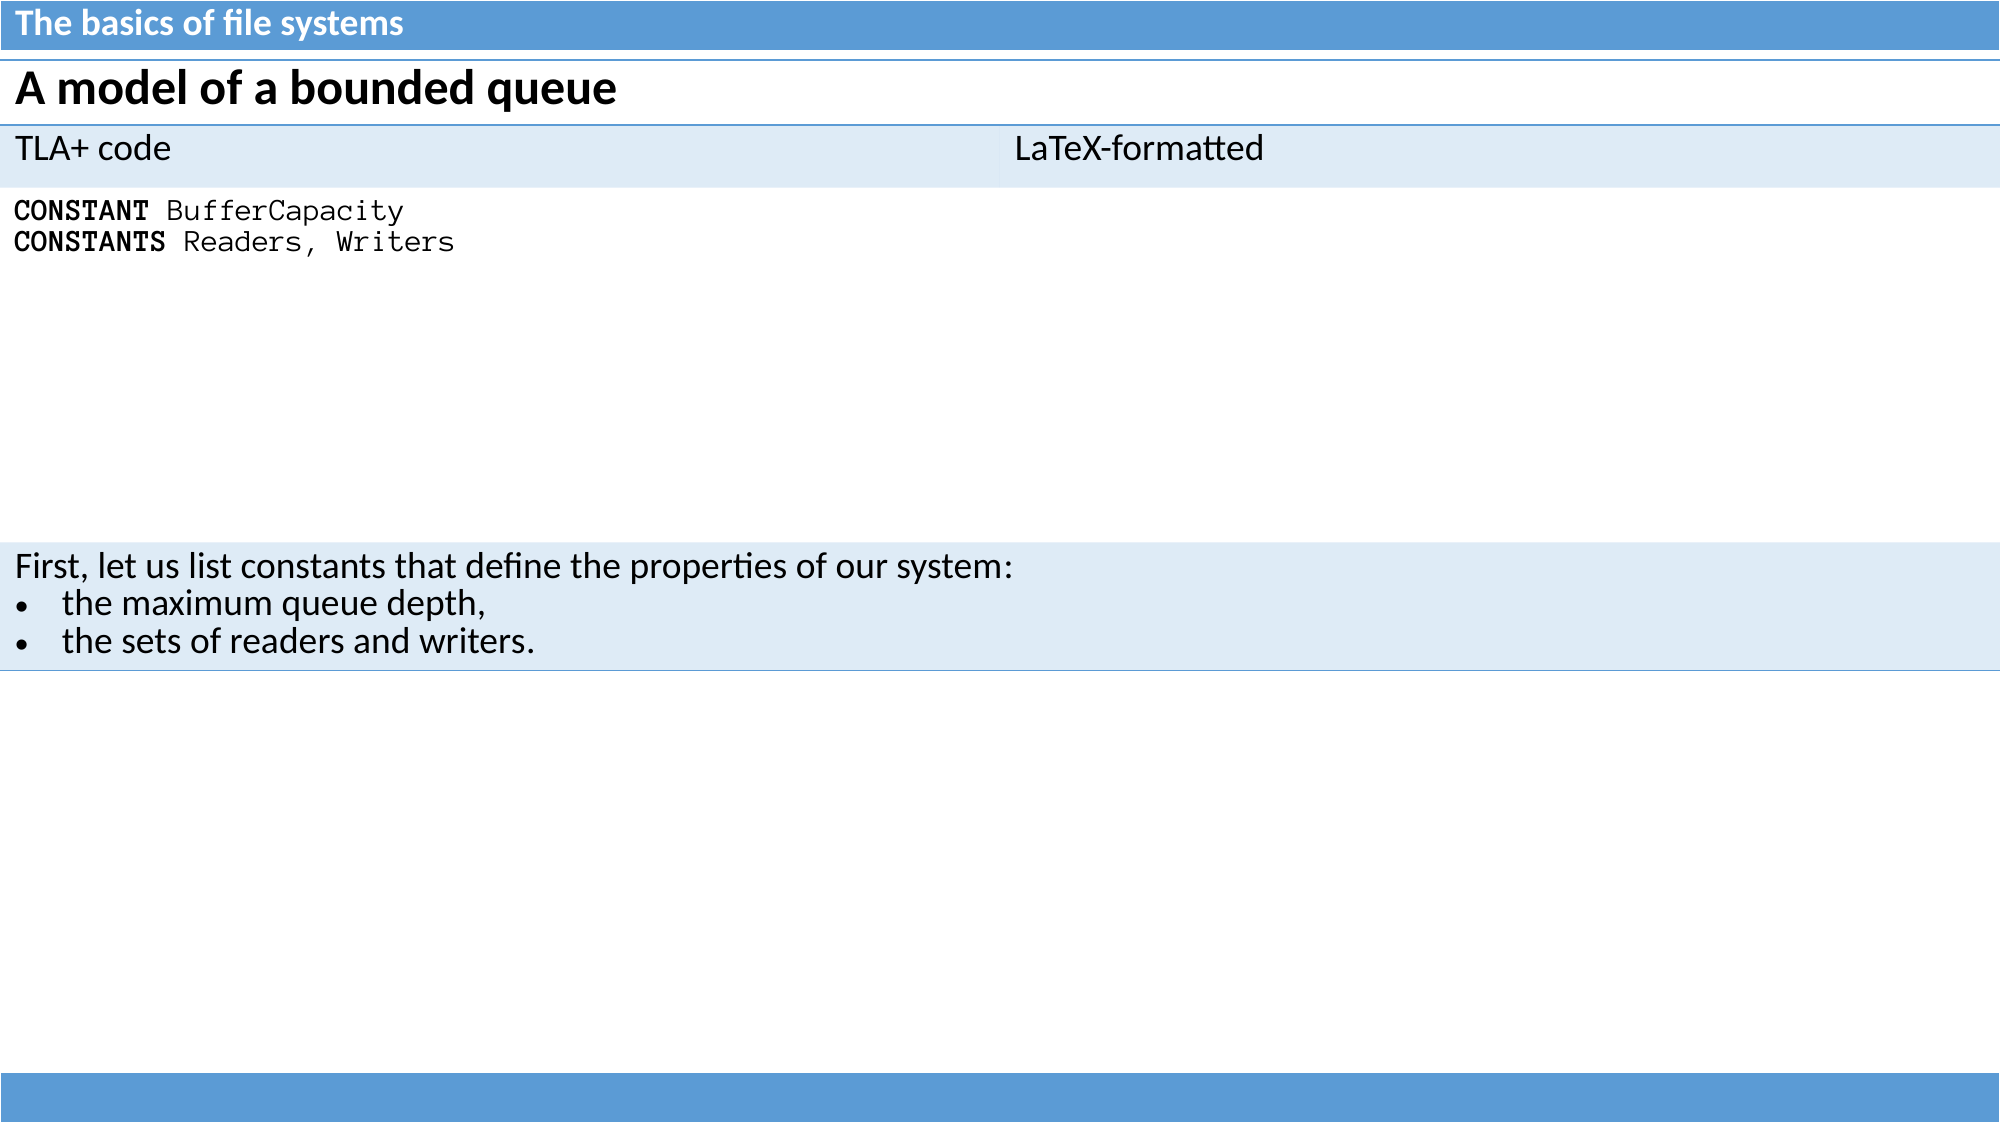

| The basics of file systems |
| --- |
| A model of a bounded queue |  |
| --- | --- |
| TLA+ code | LaTeX-formatted |
| CONSTANT BufferCapacity CONSTANTS Readers, Writers |  |
| First, let us list constants that define the properties of our system: the maximum queue depth, the sets of readers and writers. |  |
|  |
| --- |